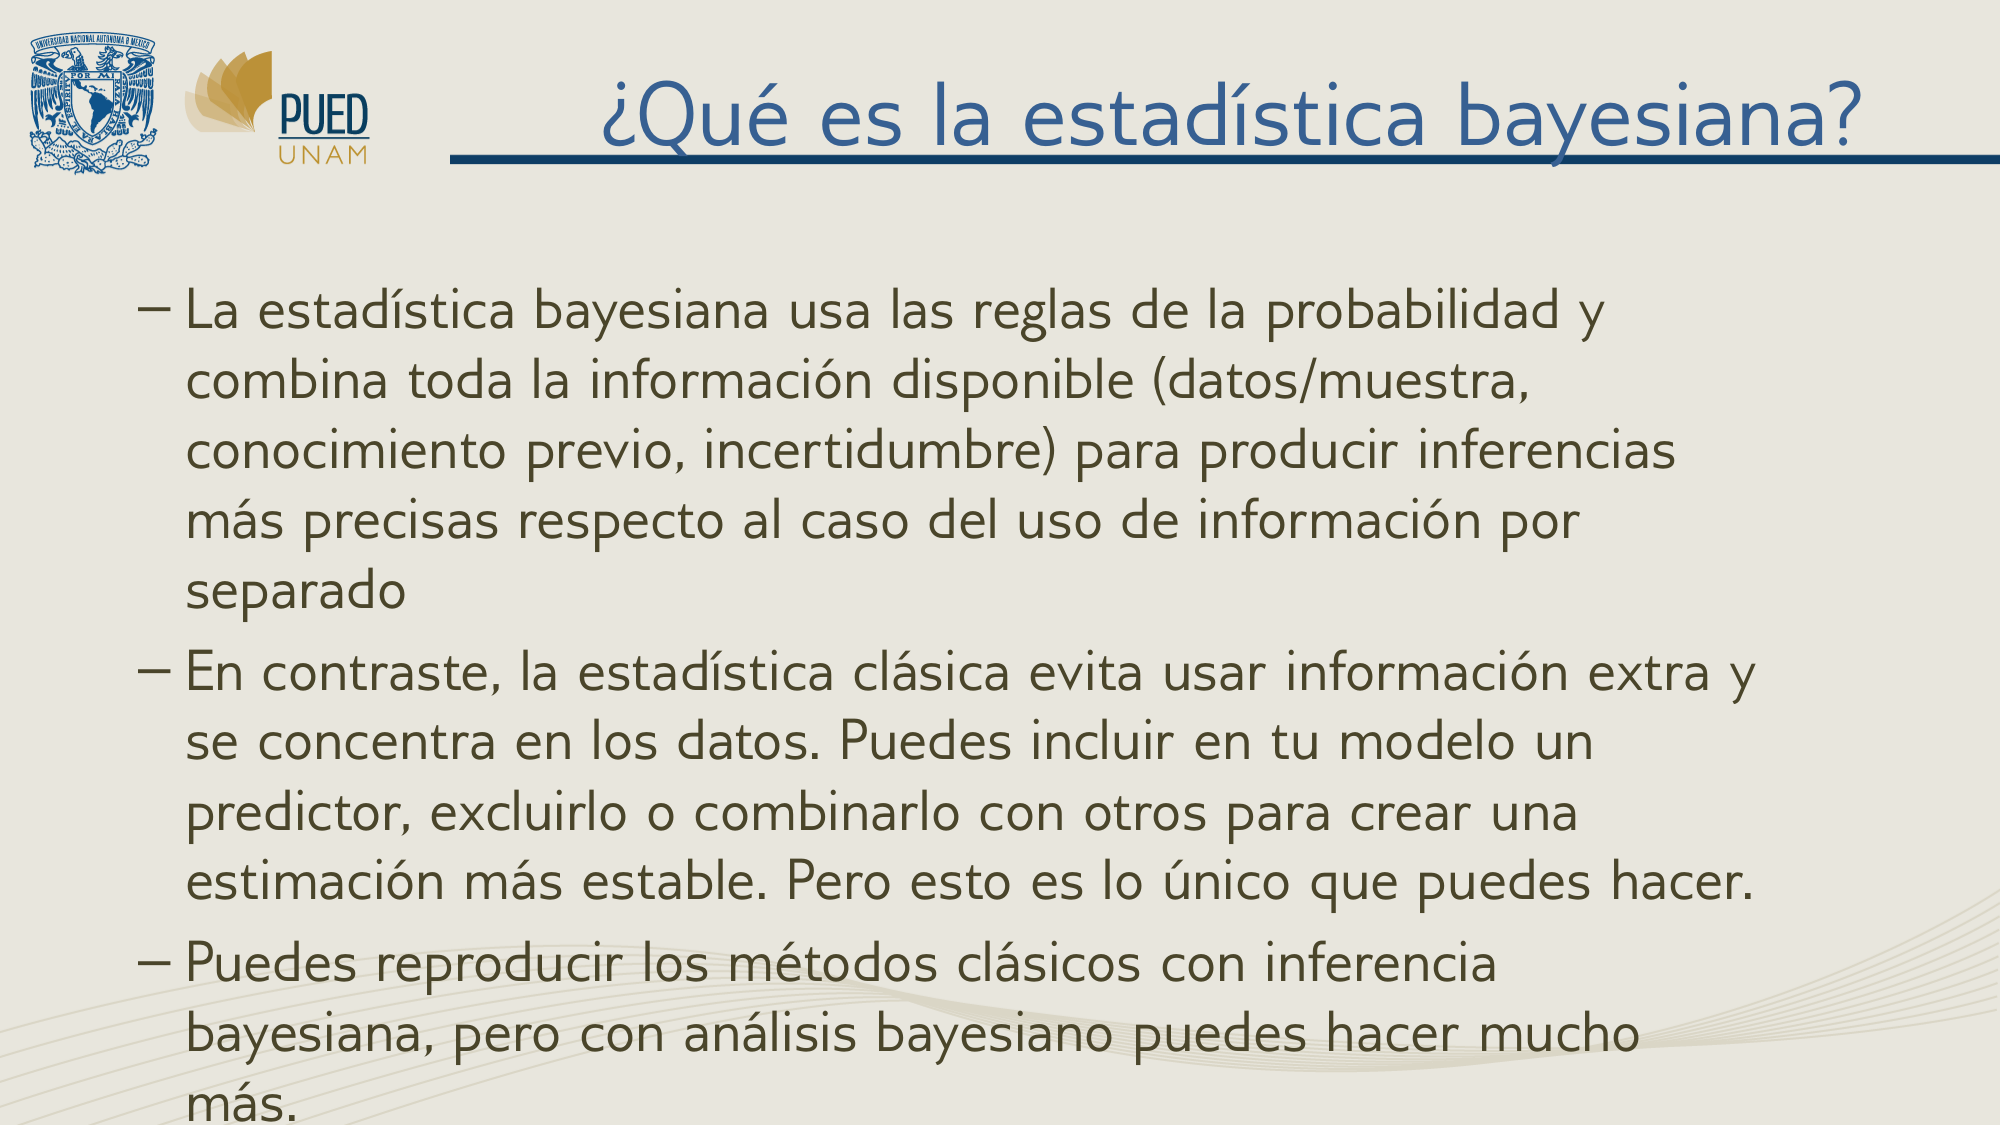

# ¿Qué es la estadística bayesiana?
La estadística bayesiana usa las reglas de la probabilidad y combina toda la información disponible (datos/muestra, conocimiento previo, incertidumbre) para producir inferencias más precisas respecto al caso del uso de información por separado
En contraste, la estadística clásica evita usar información extra y se concentra en los datos. Puedes incluir en tu modelo un predictor, excluirlo o combinarlo con otros para crear una estimación más estable. Pero esto es lo único que puedes hacer.
Puedes reproducir los métodos clásicos con inferencia bayesiana, pero con análisis bayesiano puedes hacer mucho más.